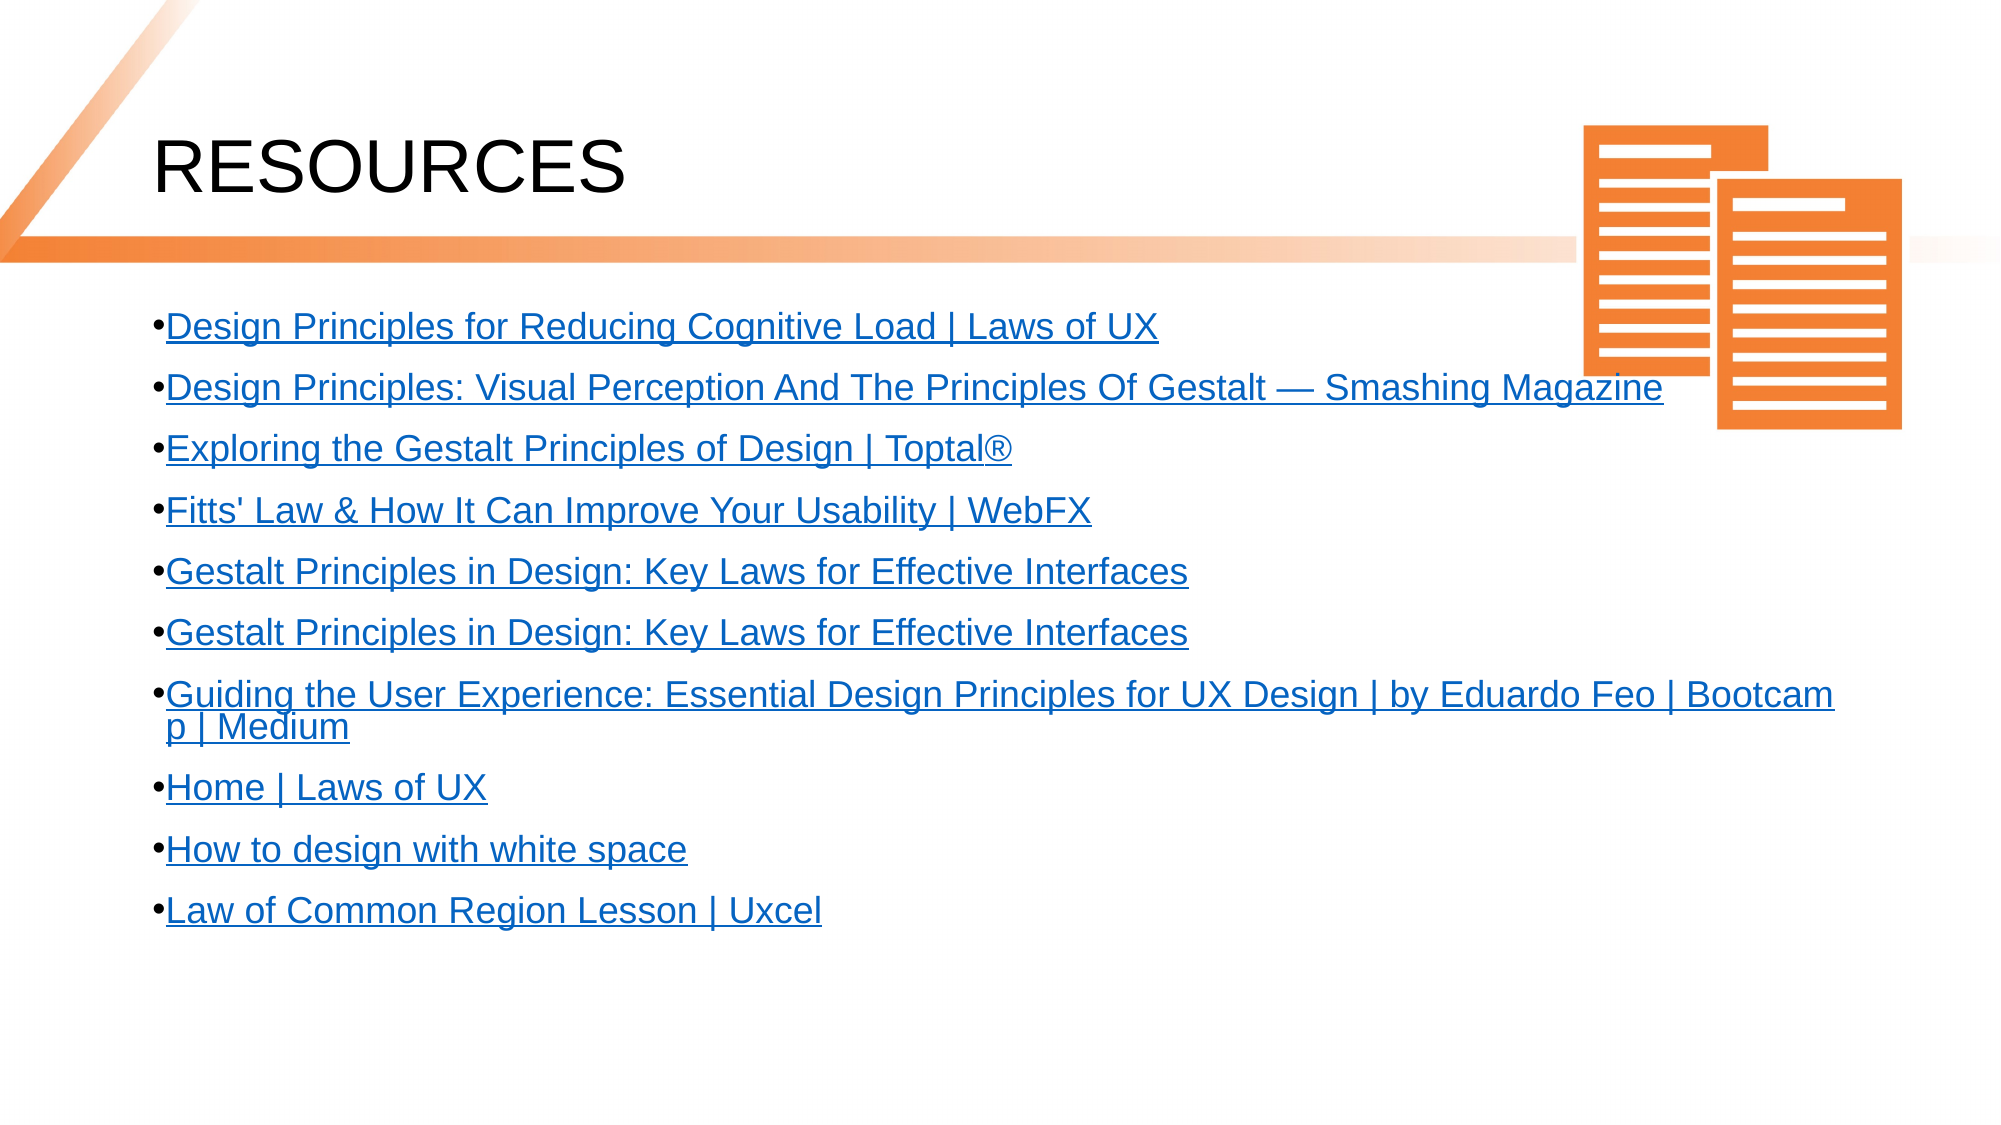

# RESOURCES
Design Principles for Reducing Cognitive Load | Laws of UX
Design Principles: Visual Perception And The Principles Of Gestalt — Smashing Magazine
Exploring the Gestalt Principles of Design | Toptal®
Fitts' Law & How It Can Improve Your Usability | WebFX
Gestalt Principles in Design: Key Laws for Effective Interfaces
Gestalt Principles in Design: Key Laws for Effective Interfaces
Guiding the User Experience: Essential Design Principles for UX Design | by Eduardo Feo | Bootcamp | Medium
Home | Laws of UX
How to design with white space
Law of Common Region Lesson | Uxcel